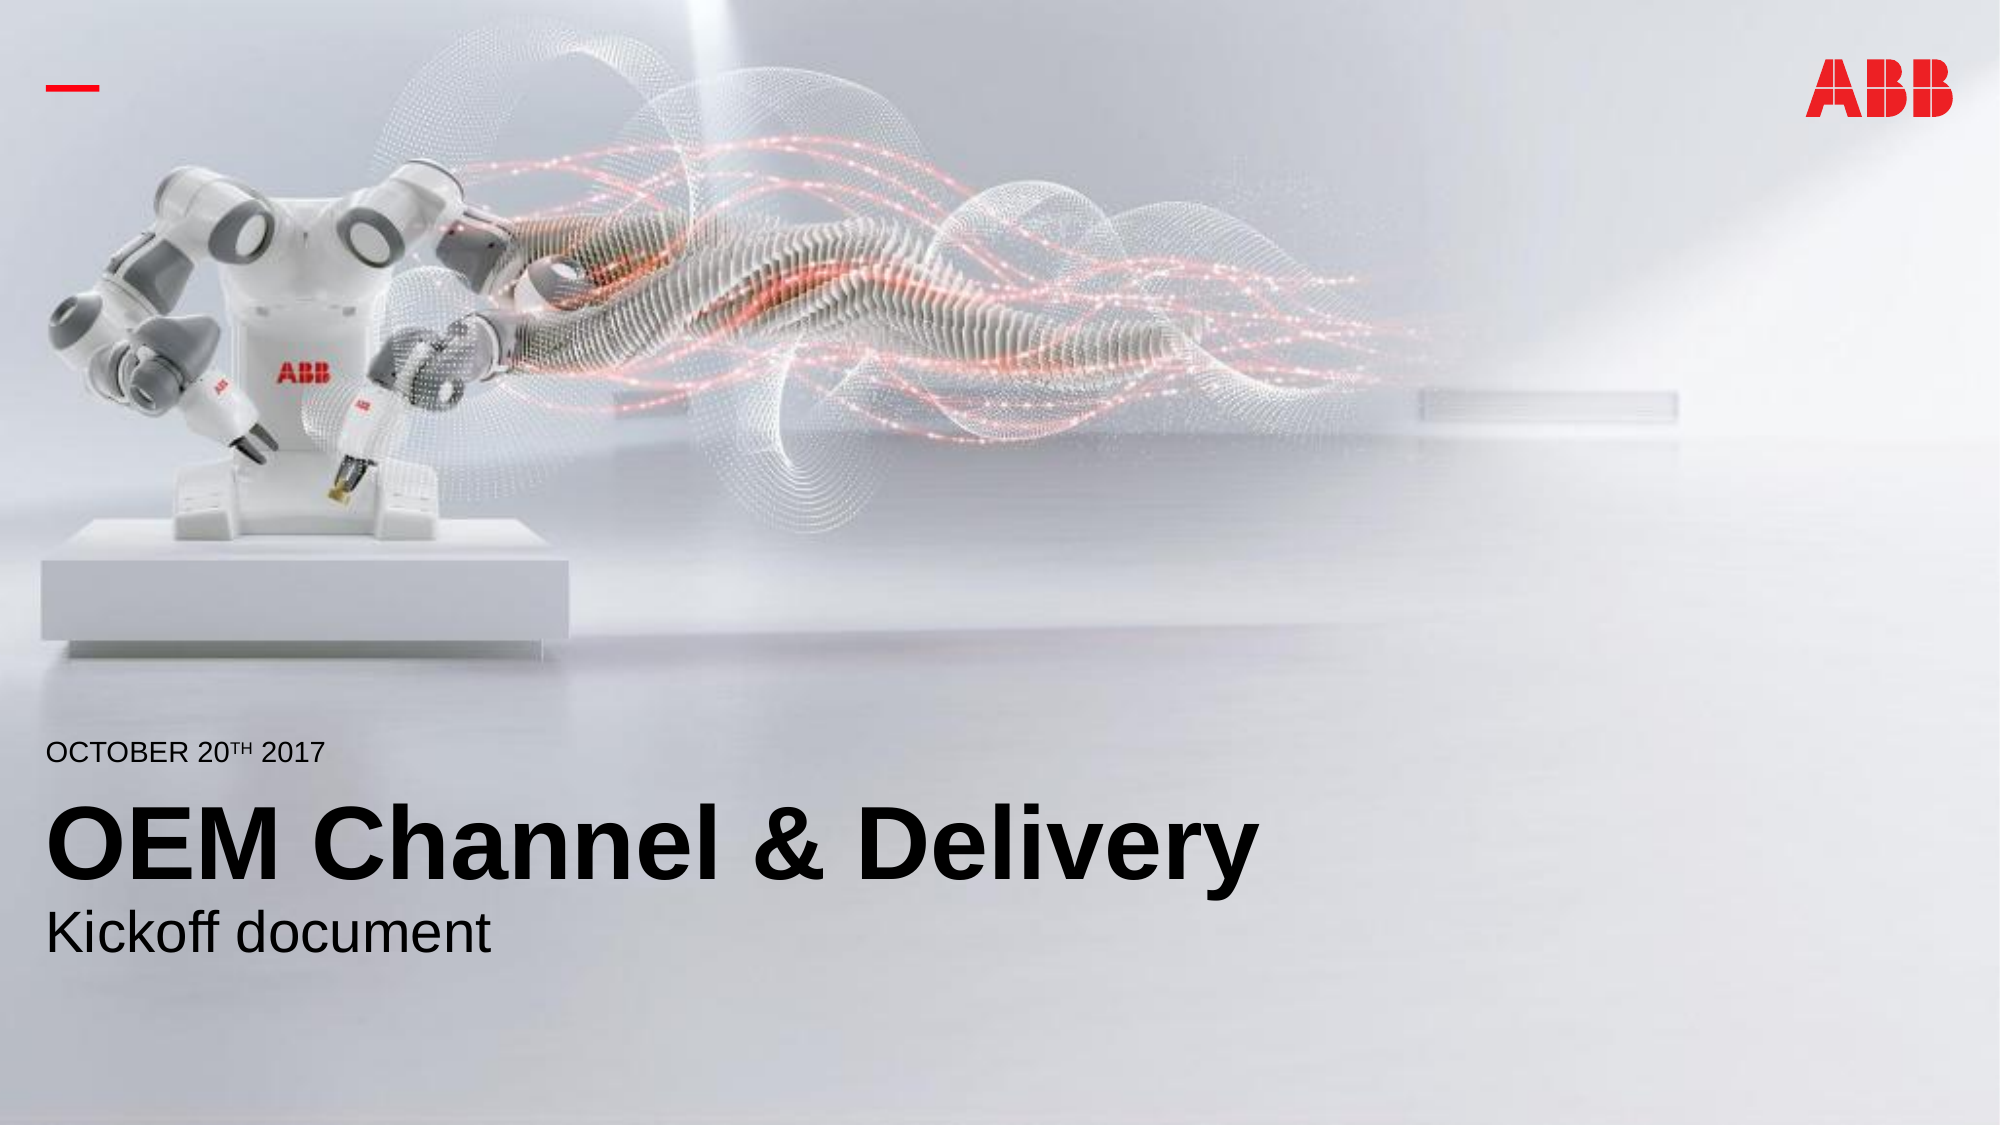

October 20th 2017
# OEM Channel & Delivery
Kickoff document